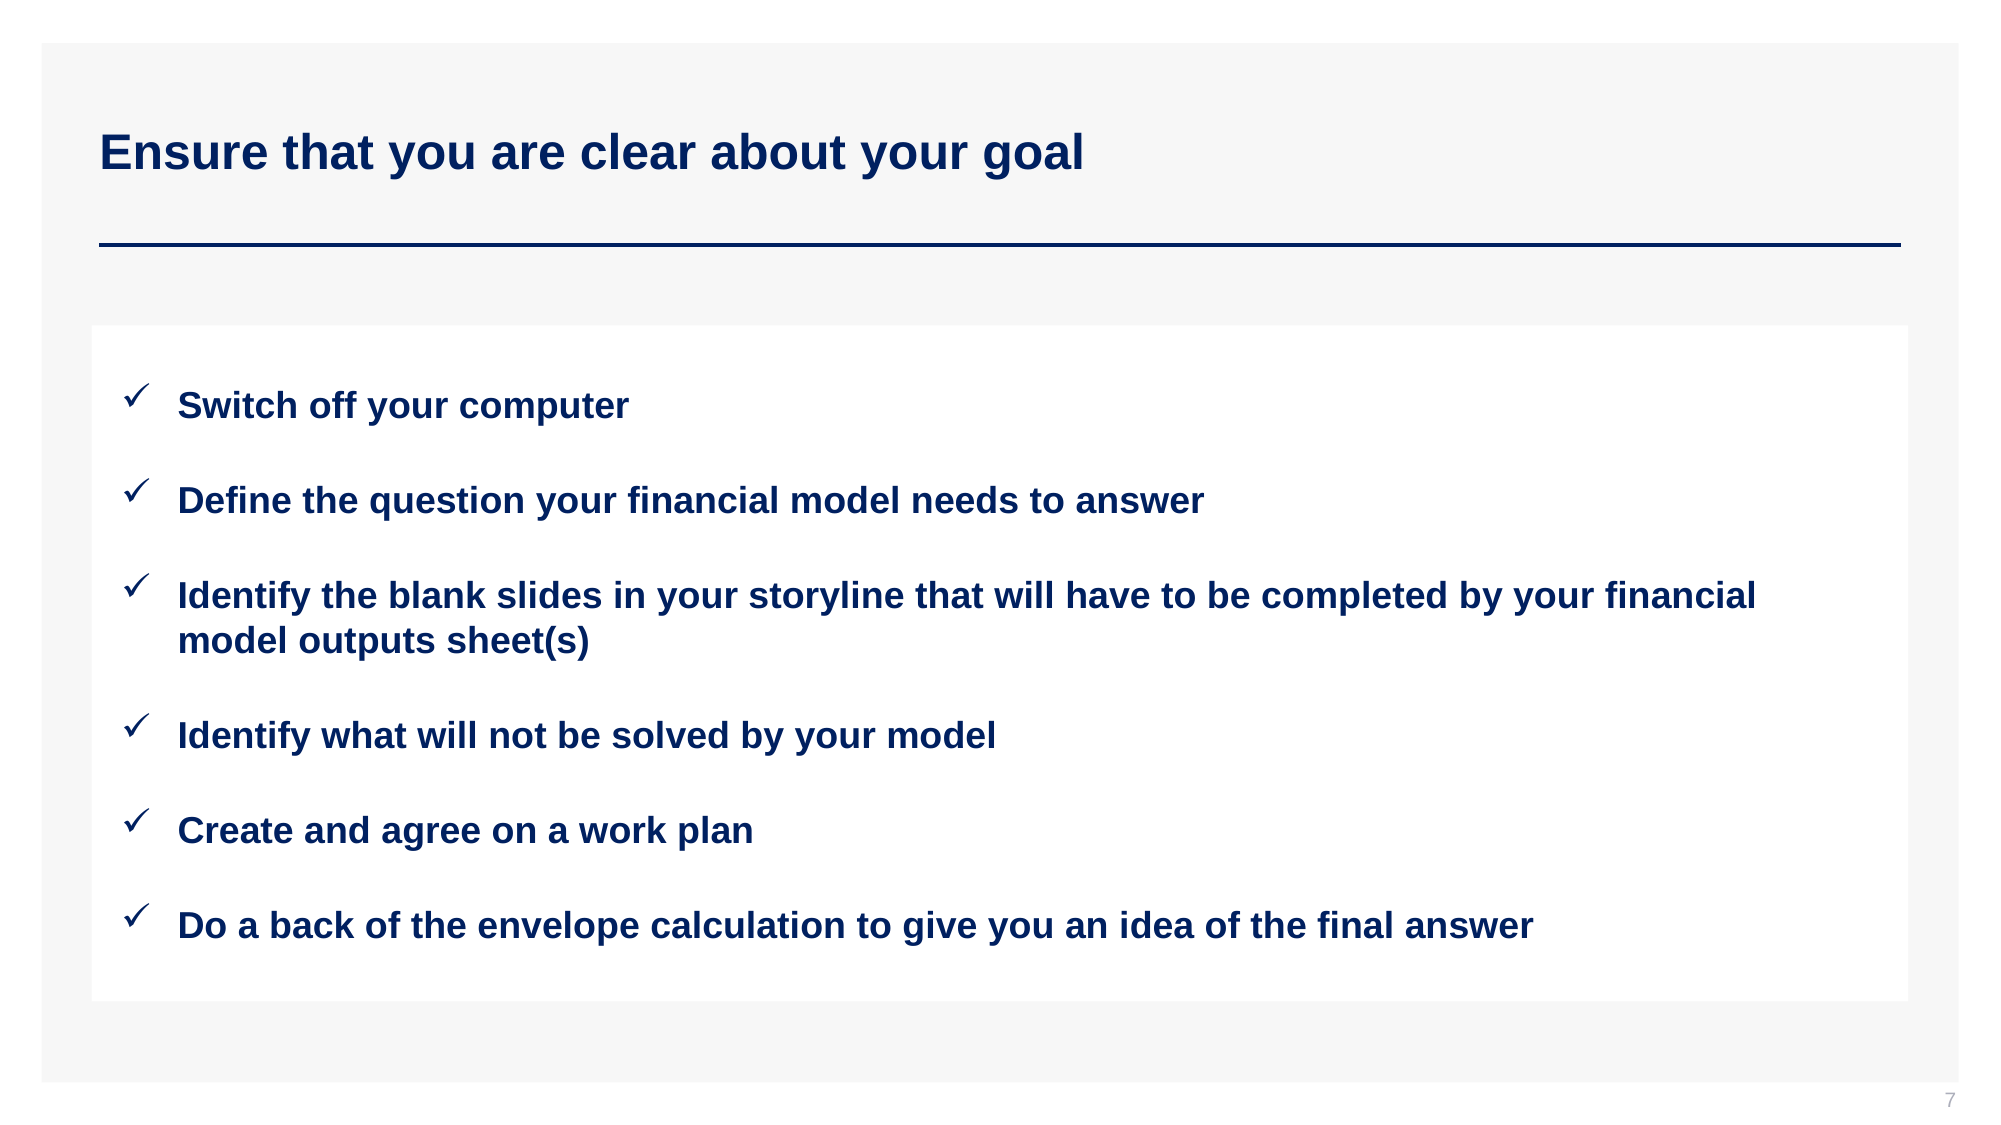

# Ensure that you are clear about your goal
Switch off your computer
Define the question your financial model needs to answer
Identify the blank slides in your storyline that will have to be completed by your financial model outputs sheet(s)
Identify what will not be solved by your model
Create and agree on a work plan
Do a back of the envelope calculation to give you an idea of the final answer
7